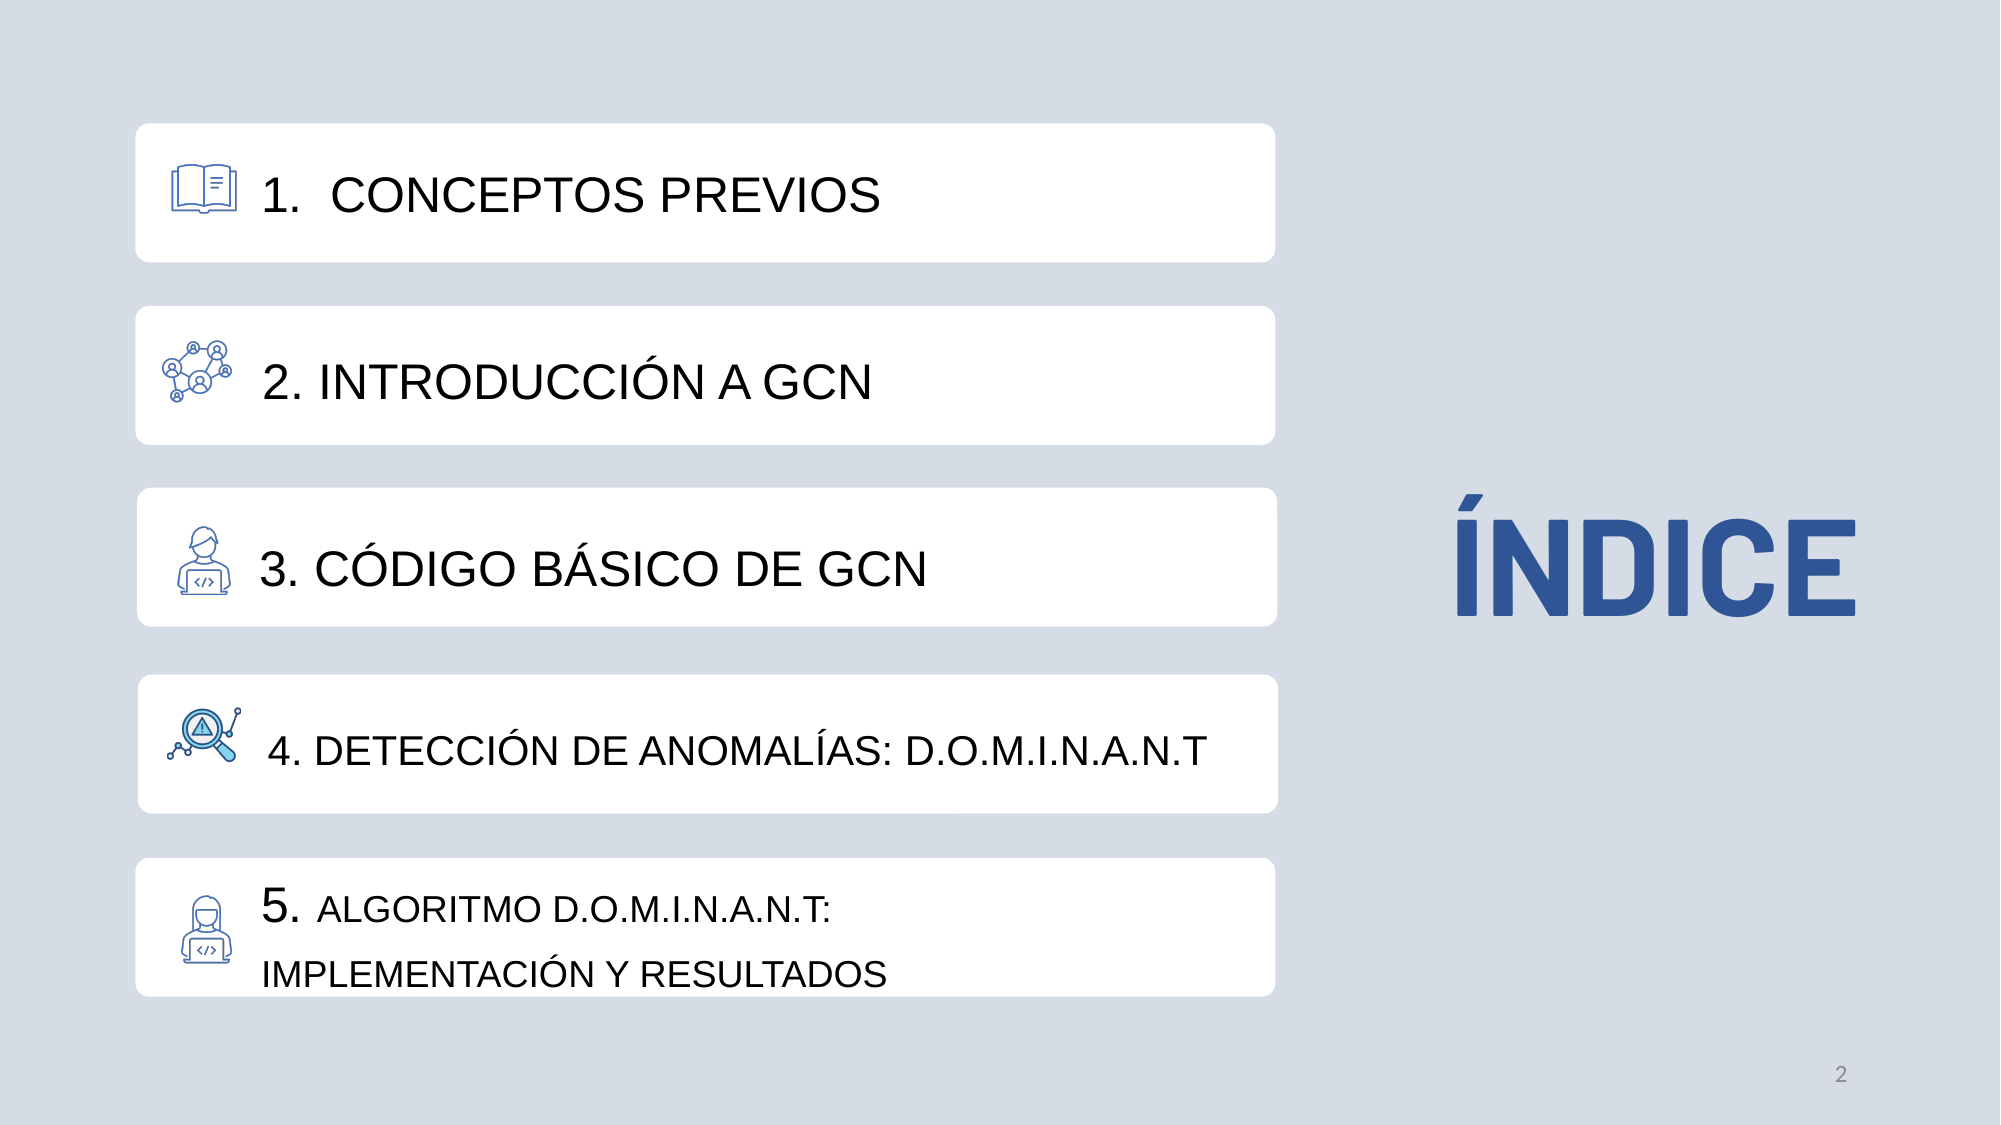

1.  CONCEPTOS PREVIOS
2. INTRODUCCIÓN A GCN
3. CÓDIGO BÁSICO DE GCN
4. DETECCIÓN DE ANOMALÍAS: D.O.M.I.N.A.N.T
5. ALGORITMO D.O.M.I.N.A.N.T:
IMPLEMENTACIÓN Y RESULTADOS
ÍNDICE
2